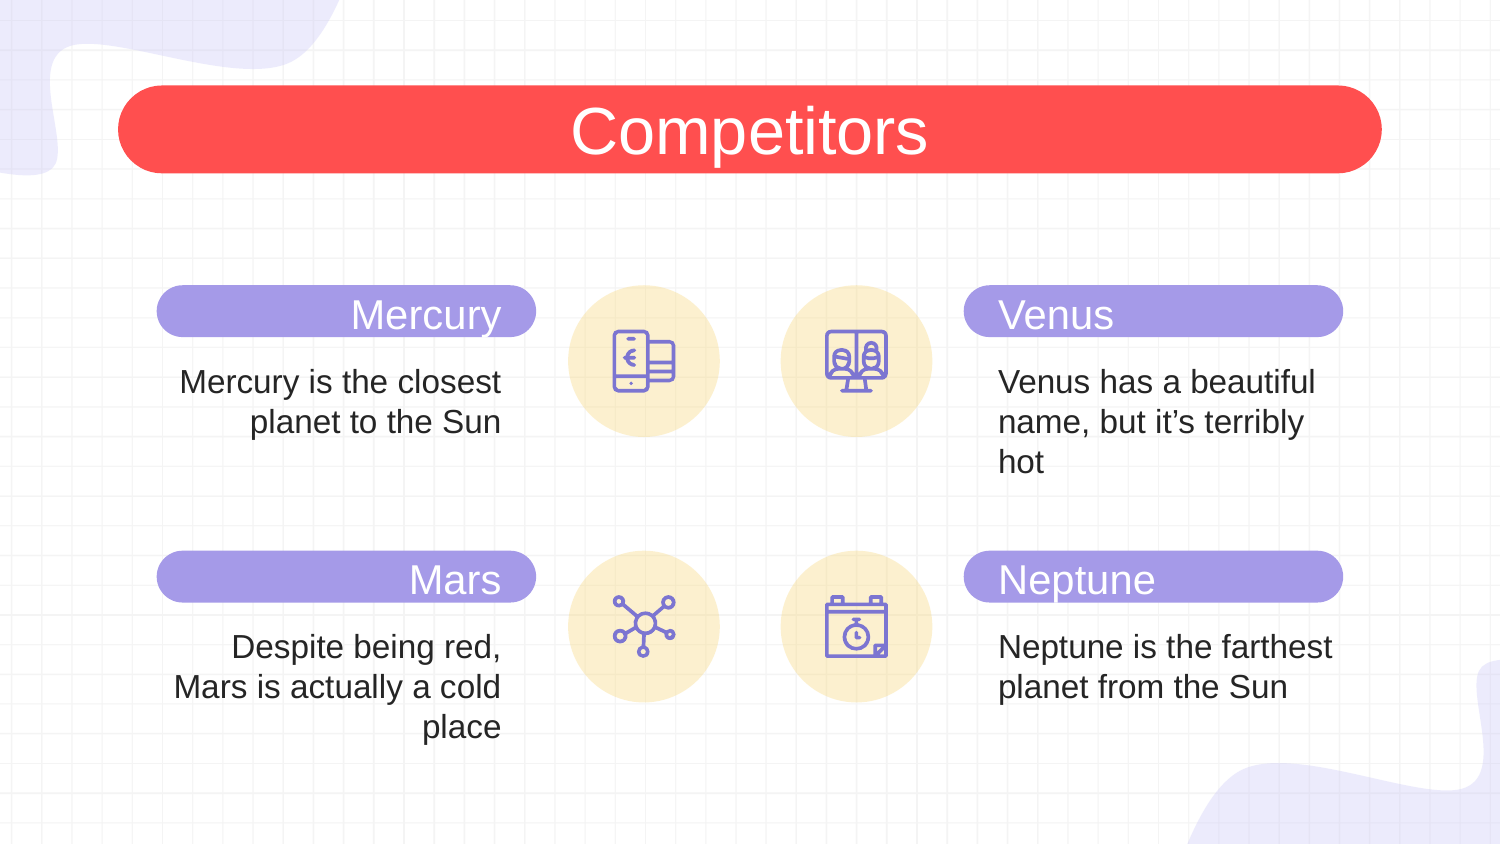

# Competitors
Mercury
Venus

Mercury is the closest planet to the Sun
Venus has a beautiful name, but it’s terribly hot
Mars
Neptune

Despite being red, Mars is actually a cold place
Neptune is the farthest planet from the Sun